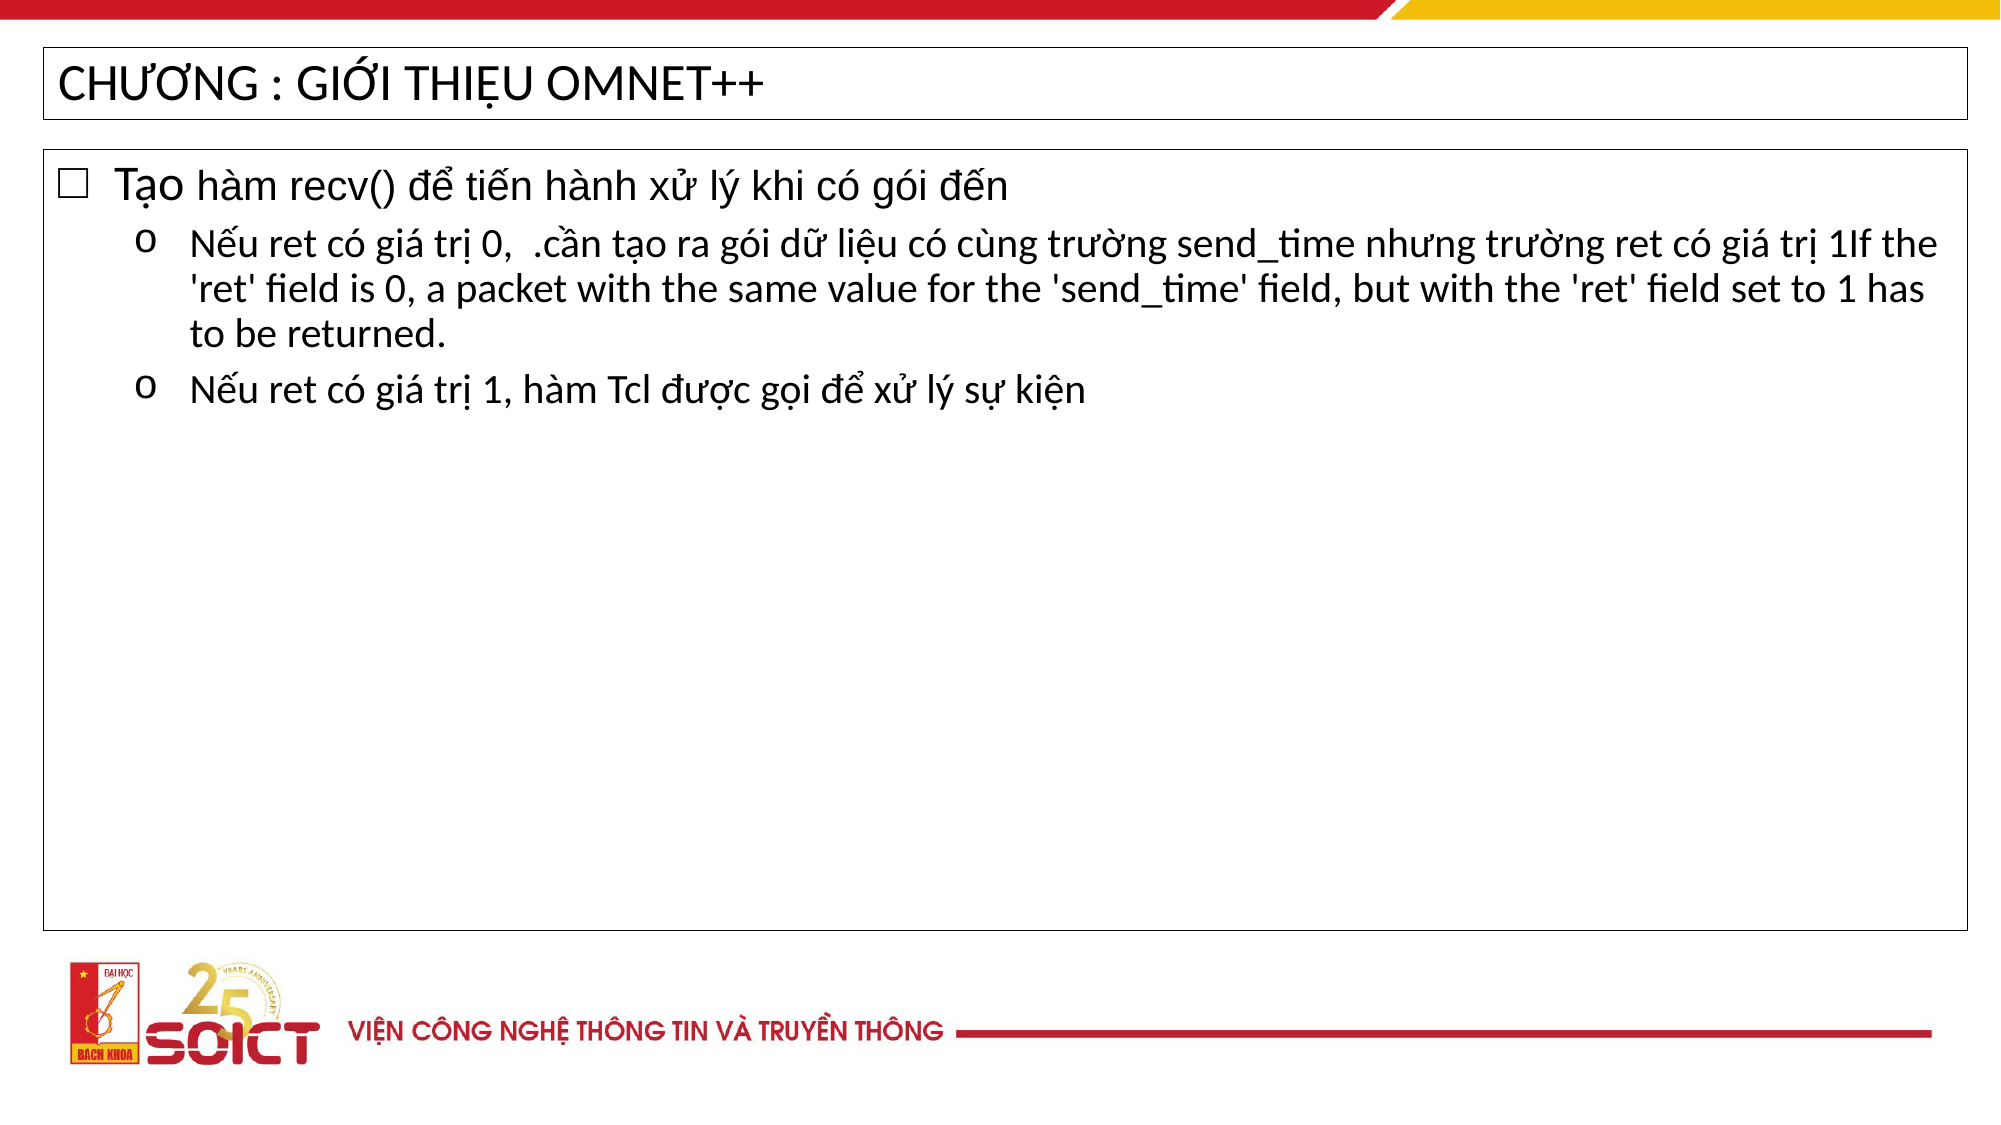

CHƯƠNG : GIỚI THIỆU OMNET++
Tạo hàm recv() để tiến hành xử lý khi có gói đến
Nếu ret có giá trị 0,  .cần tạo ra gói dữ liệu có cùng trường send_time nhưng trường ret có giá trị 1If the 'ret' field is 0, a packet with the same value for the 'send_time' field, but with the 'ret' field set to 1 has to be returned.
Nếu ret có giá trị 1, hàm Tcl được gọi để xử lý sự kiện